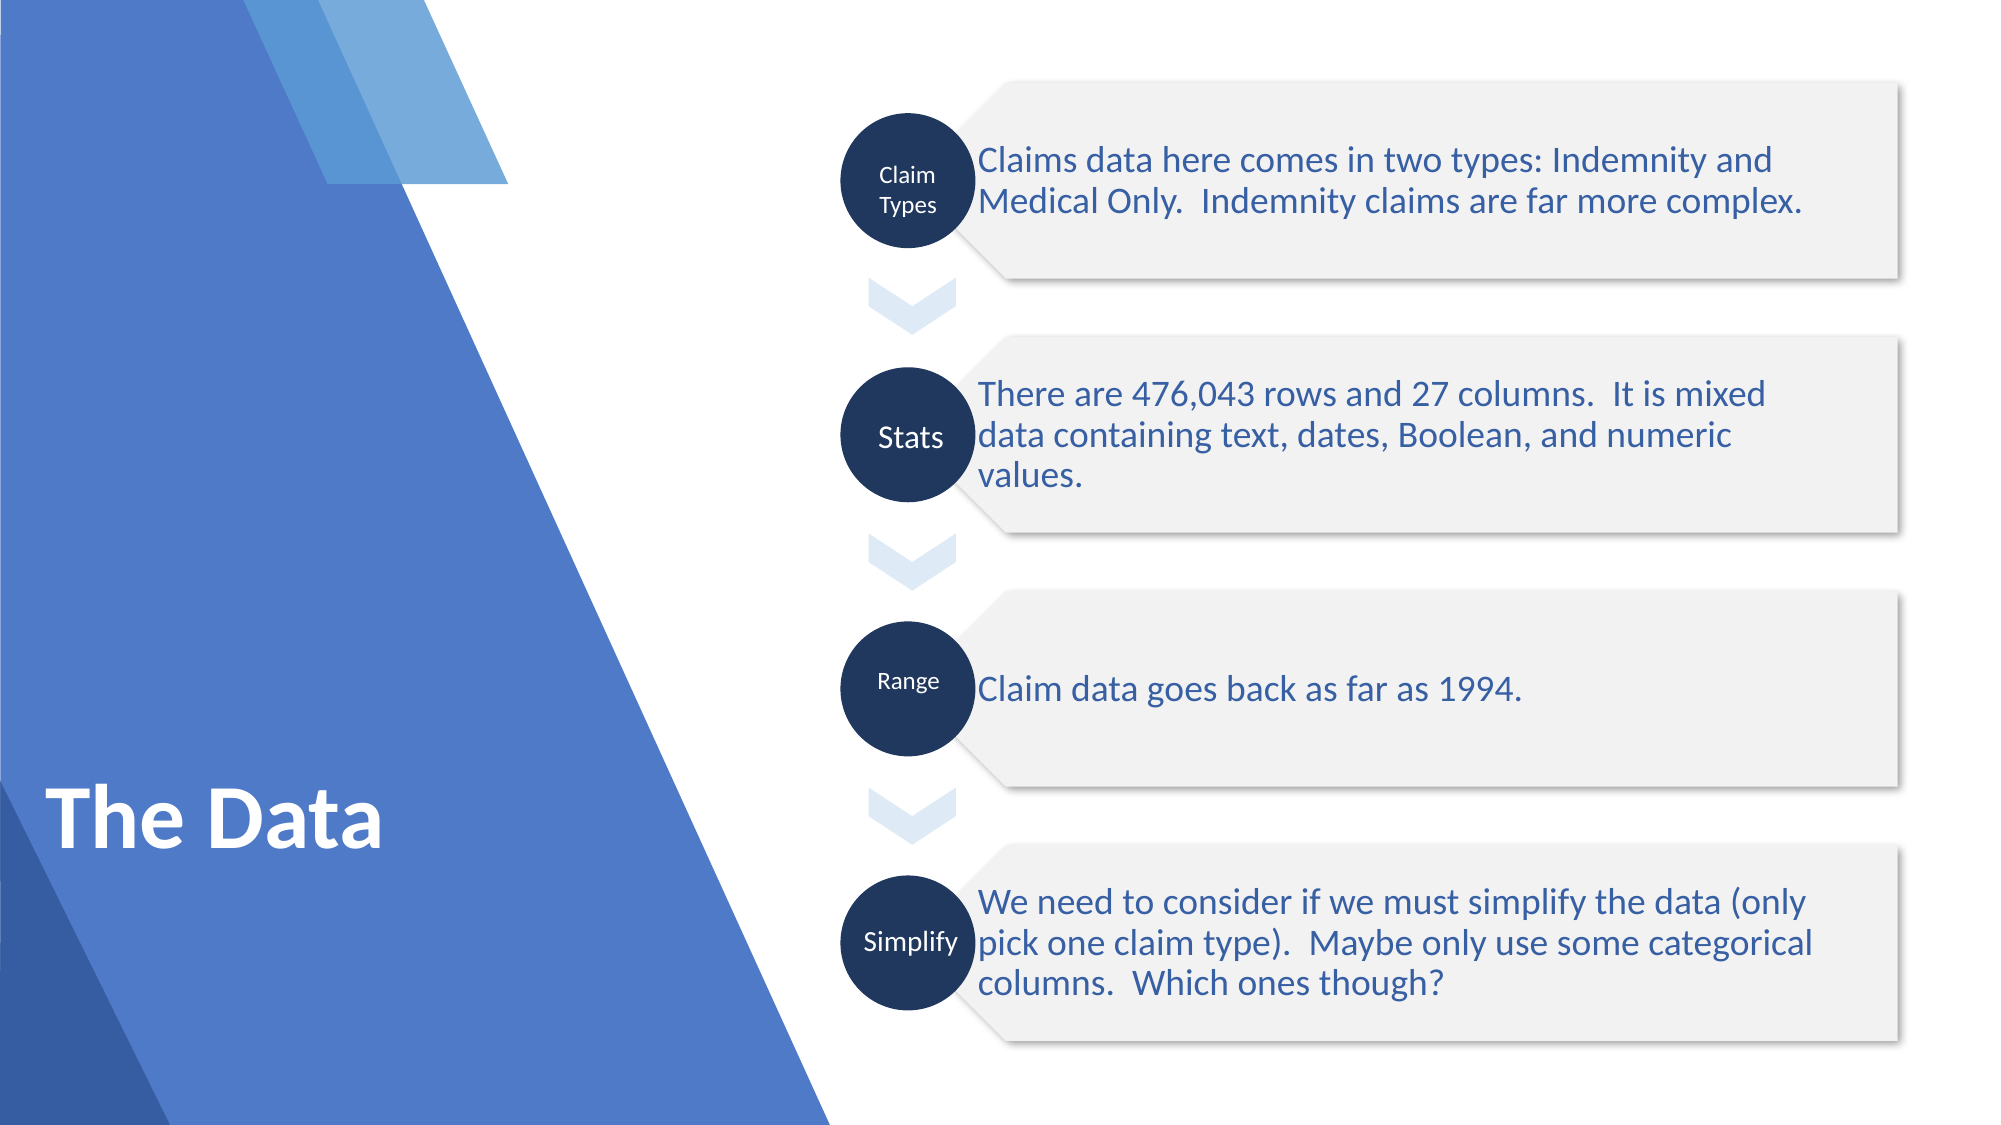

Claims data here comes in two types: Indemnity and Medical Only.  Indemnity claims are far more complex.
There are 476,043 rows and 27 columns.  It is mixed data containing text, dates, Boolean, and numeric values.
Claim data goes back as far as 1994.
We need to consider if we must simplify the data (only pick one claim type).  Maybe only use some categorical columns.  Which ones though?
Claim
Types

Stats

The Data
Range

Simplify